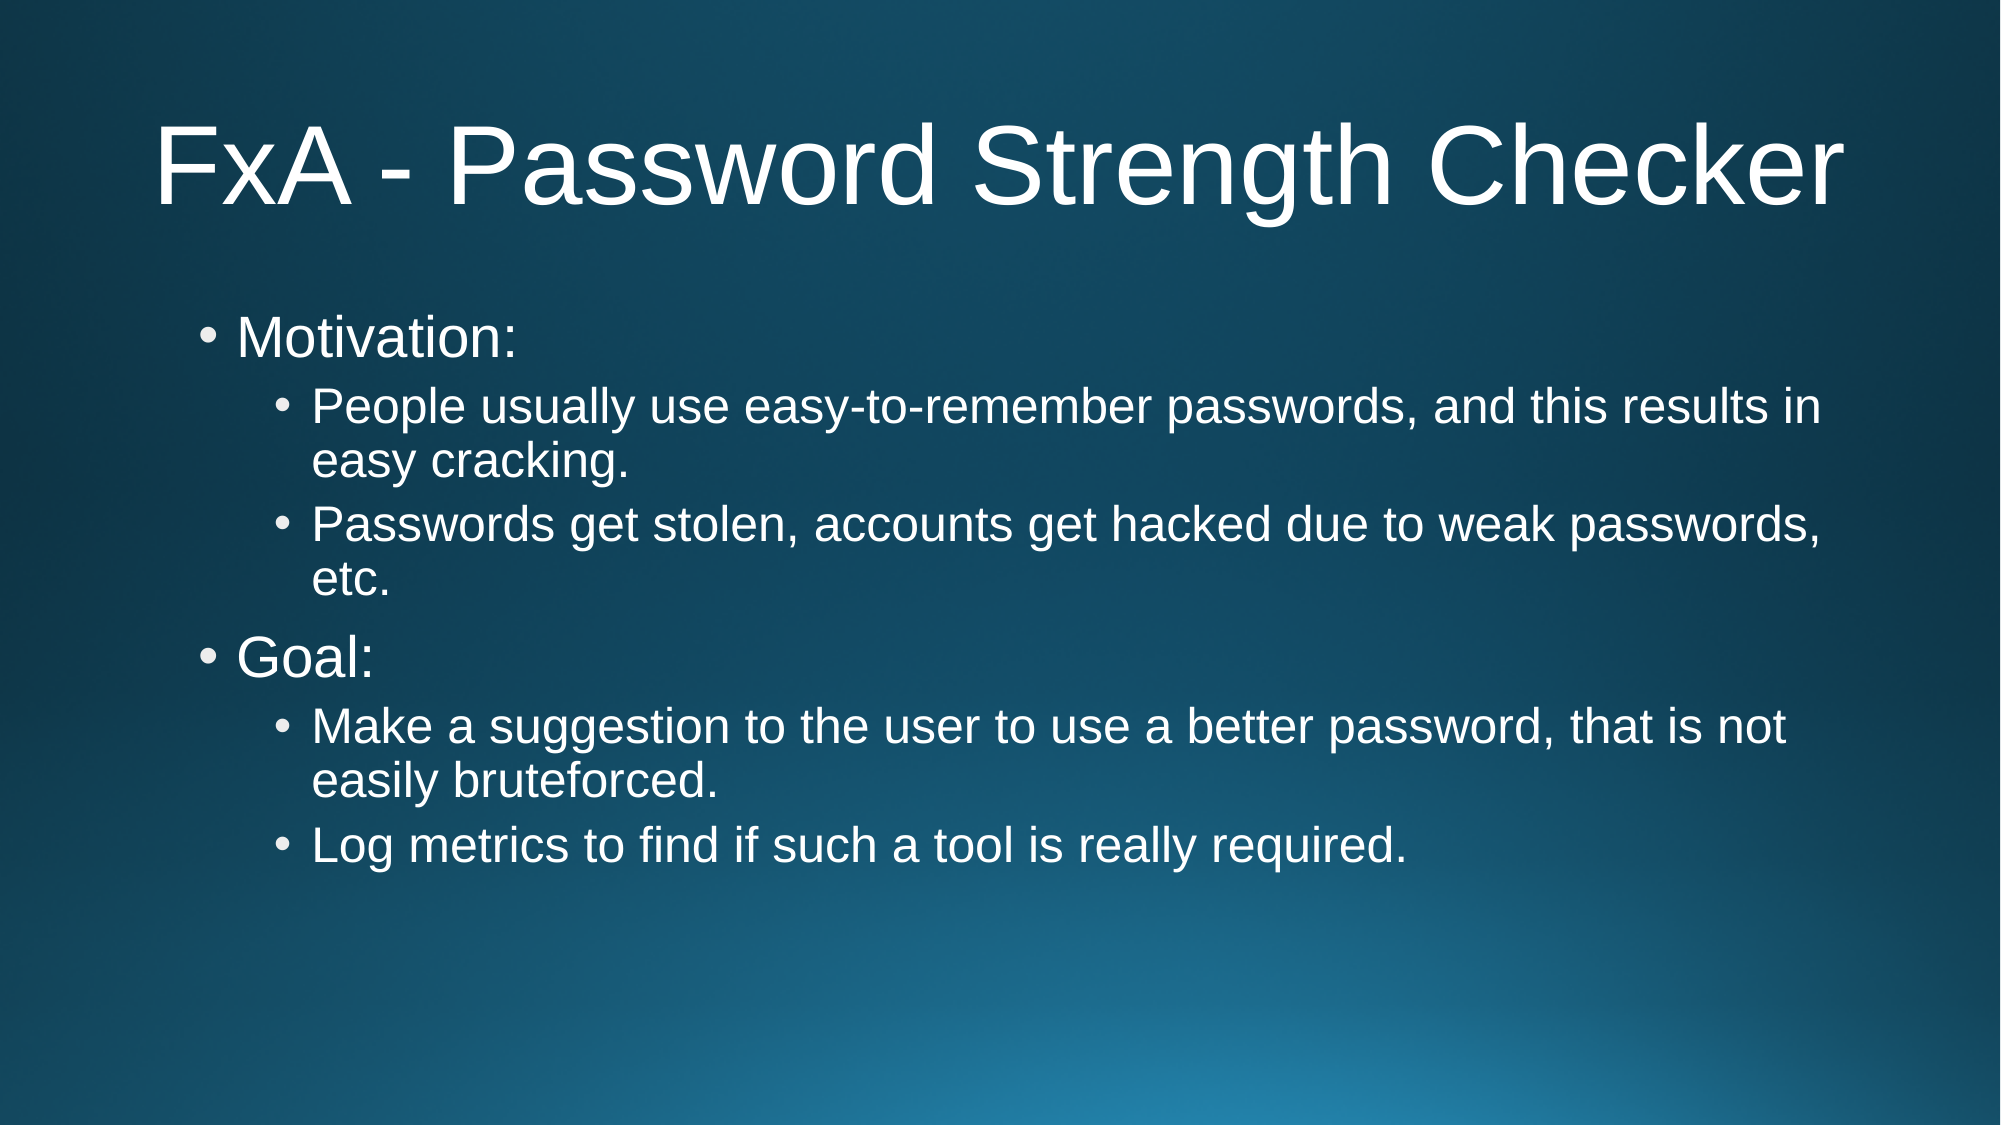

# FxA - Password Strength Checker
Motivation:
People usually use easy-to-remember passwords, and this results in easy cracking.
Passwords get stolen, accounts get hacked due to weak passwords, etc.
Goal:
Make a suggestion to the user to use a better password, that is not easily bruteforced.
Log metrics to find if such a tool is really required.